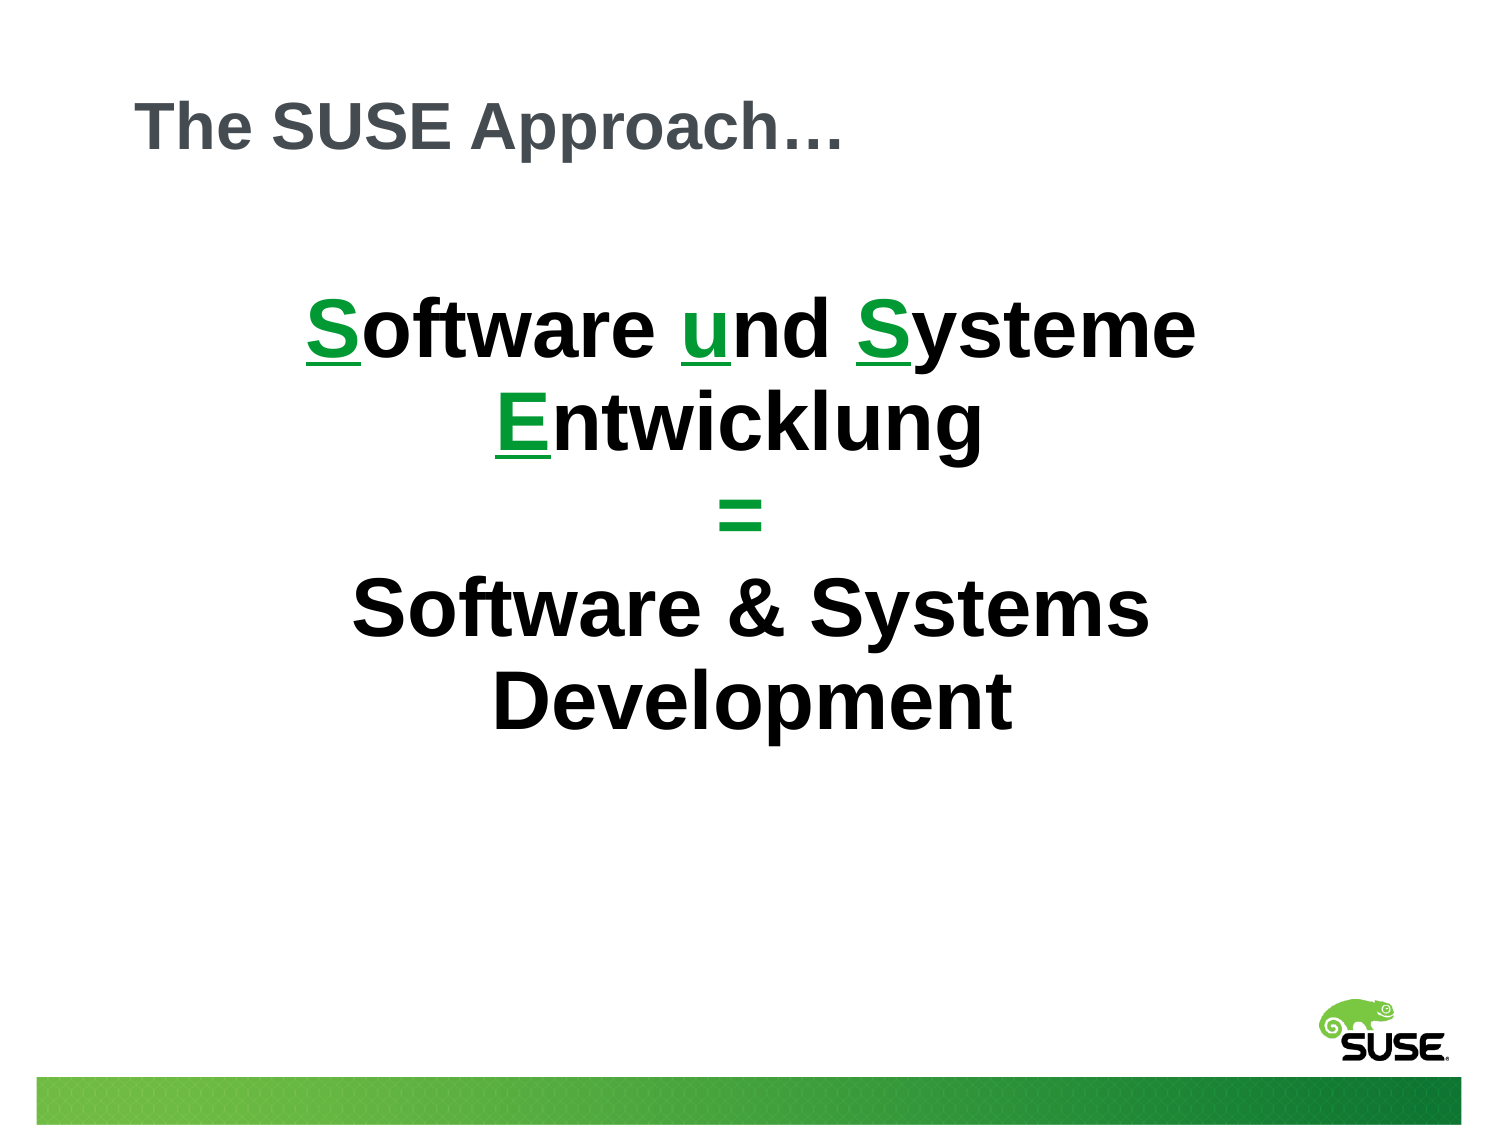

The SUSE Approach…

Software und Systeme Entwicklung
=
Software & Systems Development